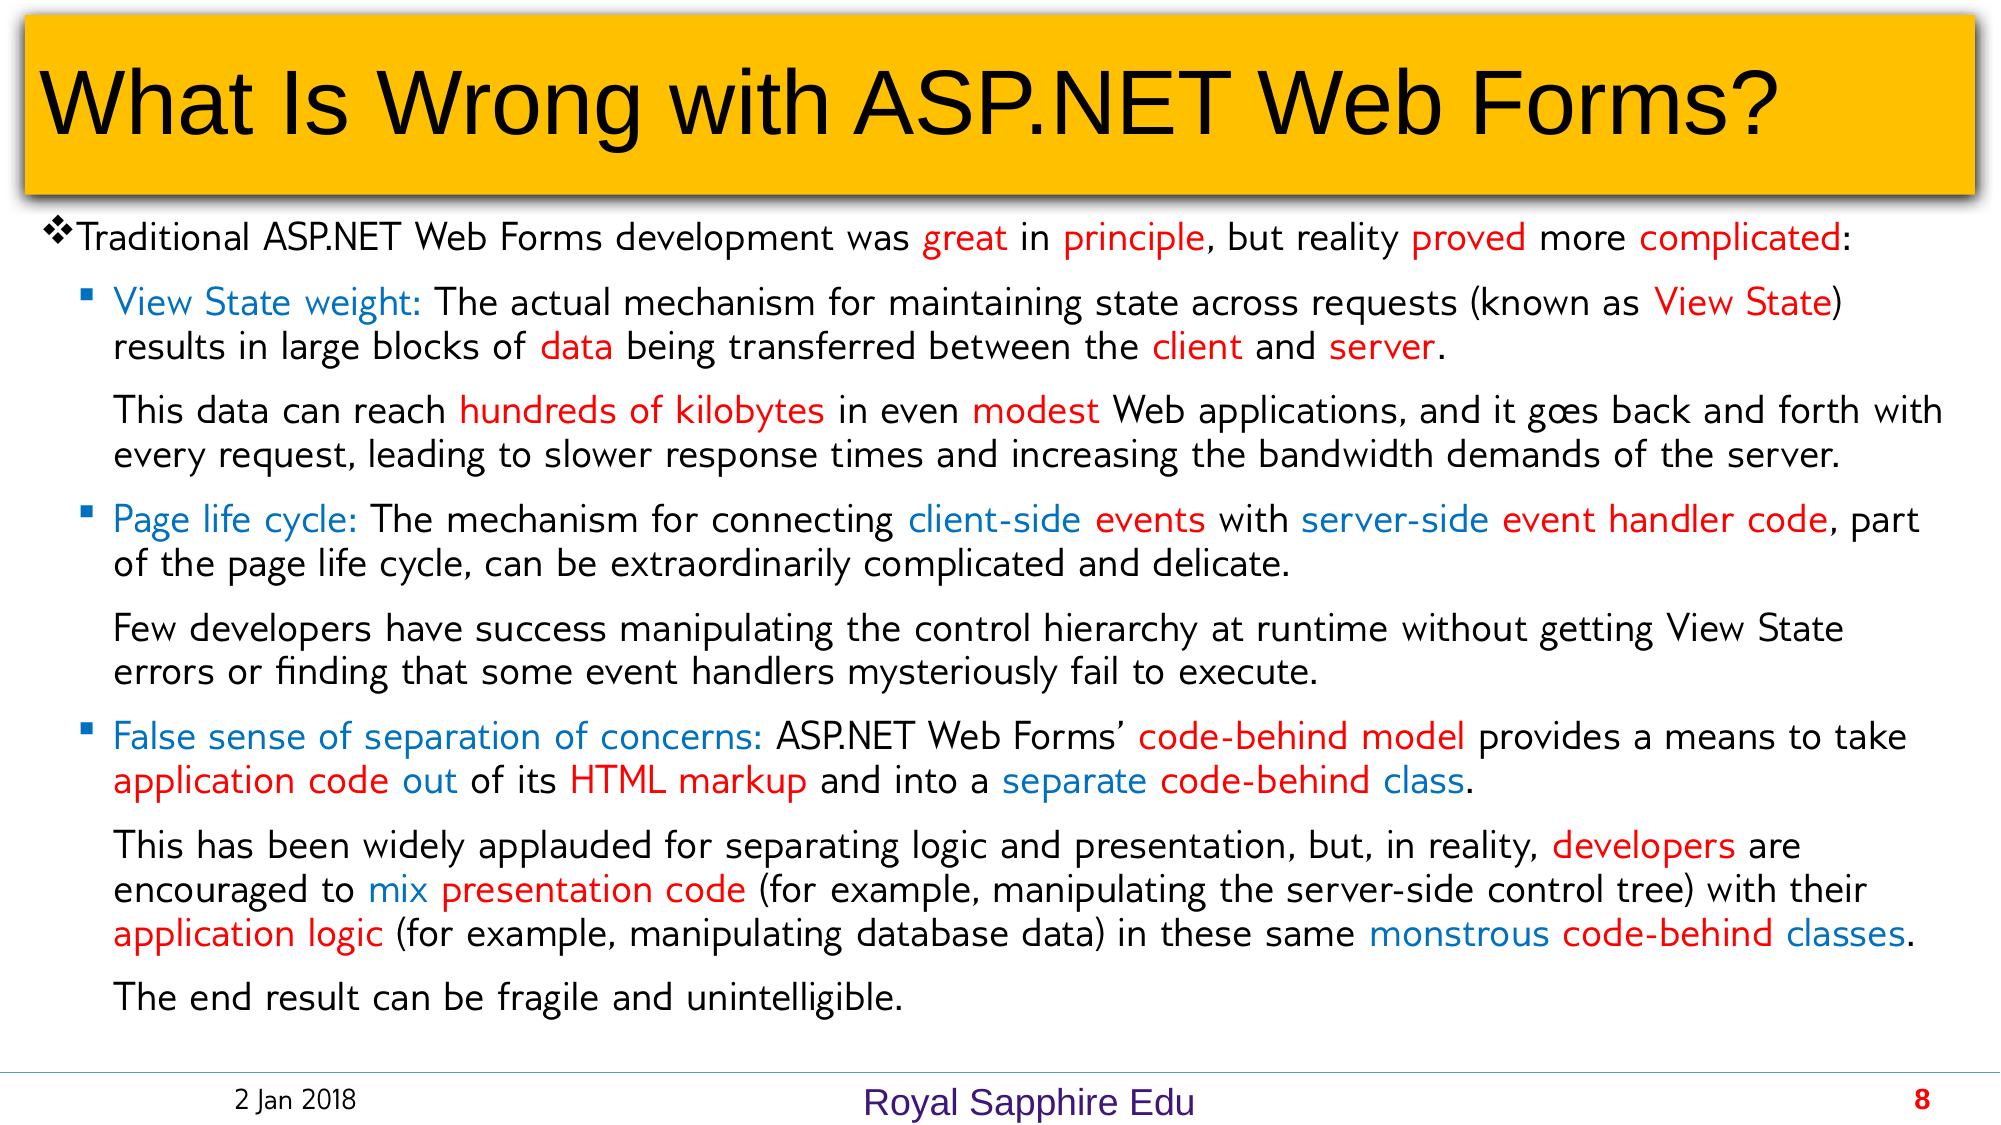

# What Is Wrong with ASP.NET Web Forms?
Traditional ASP.NET Web Forms development was great in principle, but reality proved more complicated:
View State weight: The actual mechanism for maintaining state across requests (known as View State) results in large blocks of data being transferred between the client and server.
This data can reach hundreds of kilobytes in even modest Web applications, and it goes back and forth with every request, leading to slower response times and increasing the bandwidth demands of the server.
Page life cycle: The mechanism for connecting client-side events with server-side event handler code, part of the page life cycle, can be extraordinarily complicated and delicate.
Few developers have success manipulating the control hierarchy at runtime without getting View State errors or finding that some event handlers mysteriously fail to execute.
False sense of separation of concerns: ASP.NET Web Forms’ code-behind model provides a means to take application code out of its HTML markup and into a separate code-behind class.
This has been widely applauded for separating logic and presentation, but, in reality, developers are encouraged to mix presentation code (for example, manipulating the server-side control tree) with their application logic (for example, manipulating database data) in these same monstrous code-behind classes.
The end result can be fragile and unintelligible.
2 Jan 2018
8